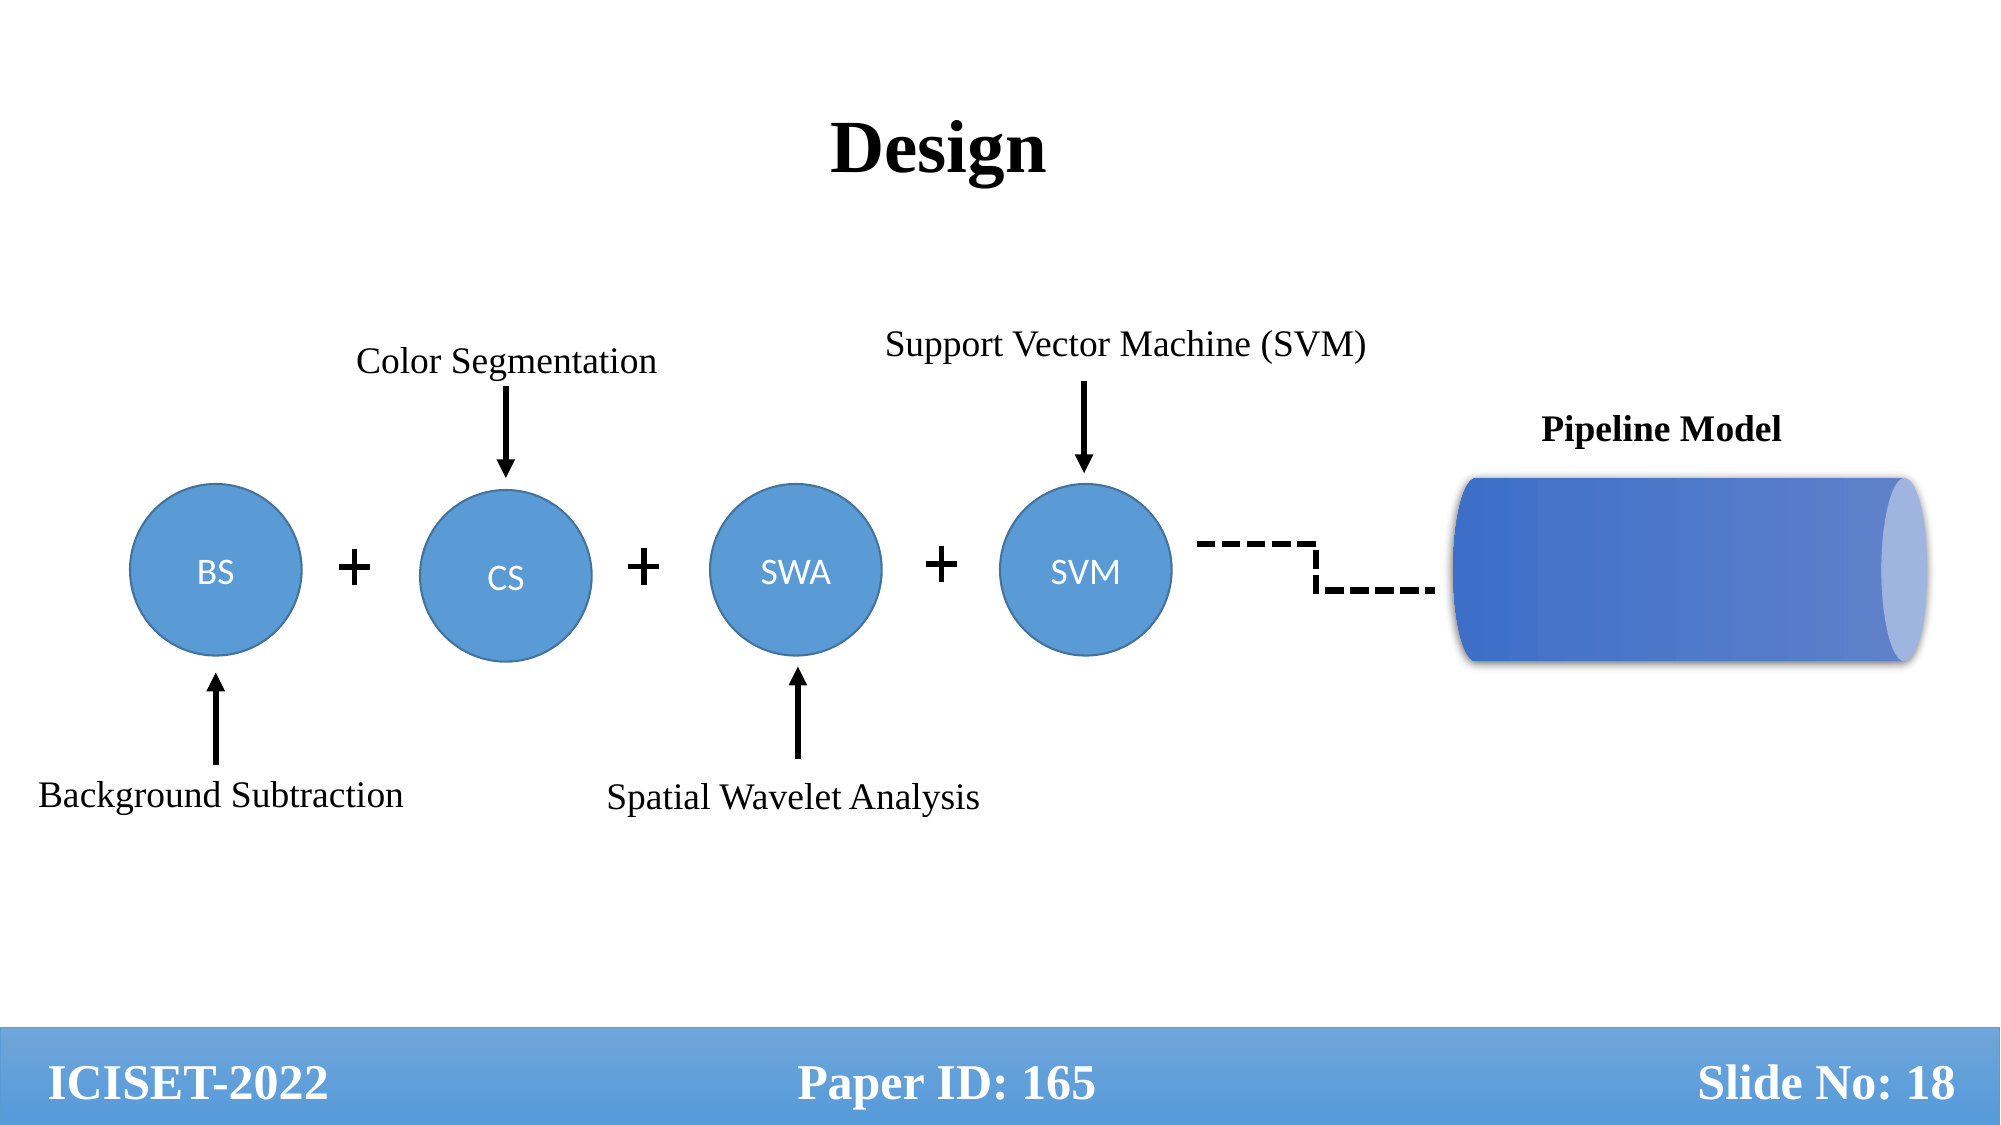

Design
Support Vector Machine (SVM)
Color Segmentation

Pipeline Model
BS
SWA
SVM
CS

Background Subtraction
Spatial Wavelet Analysis

ICISET-2022        			Paper ID: 165 				Slide No: 18